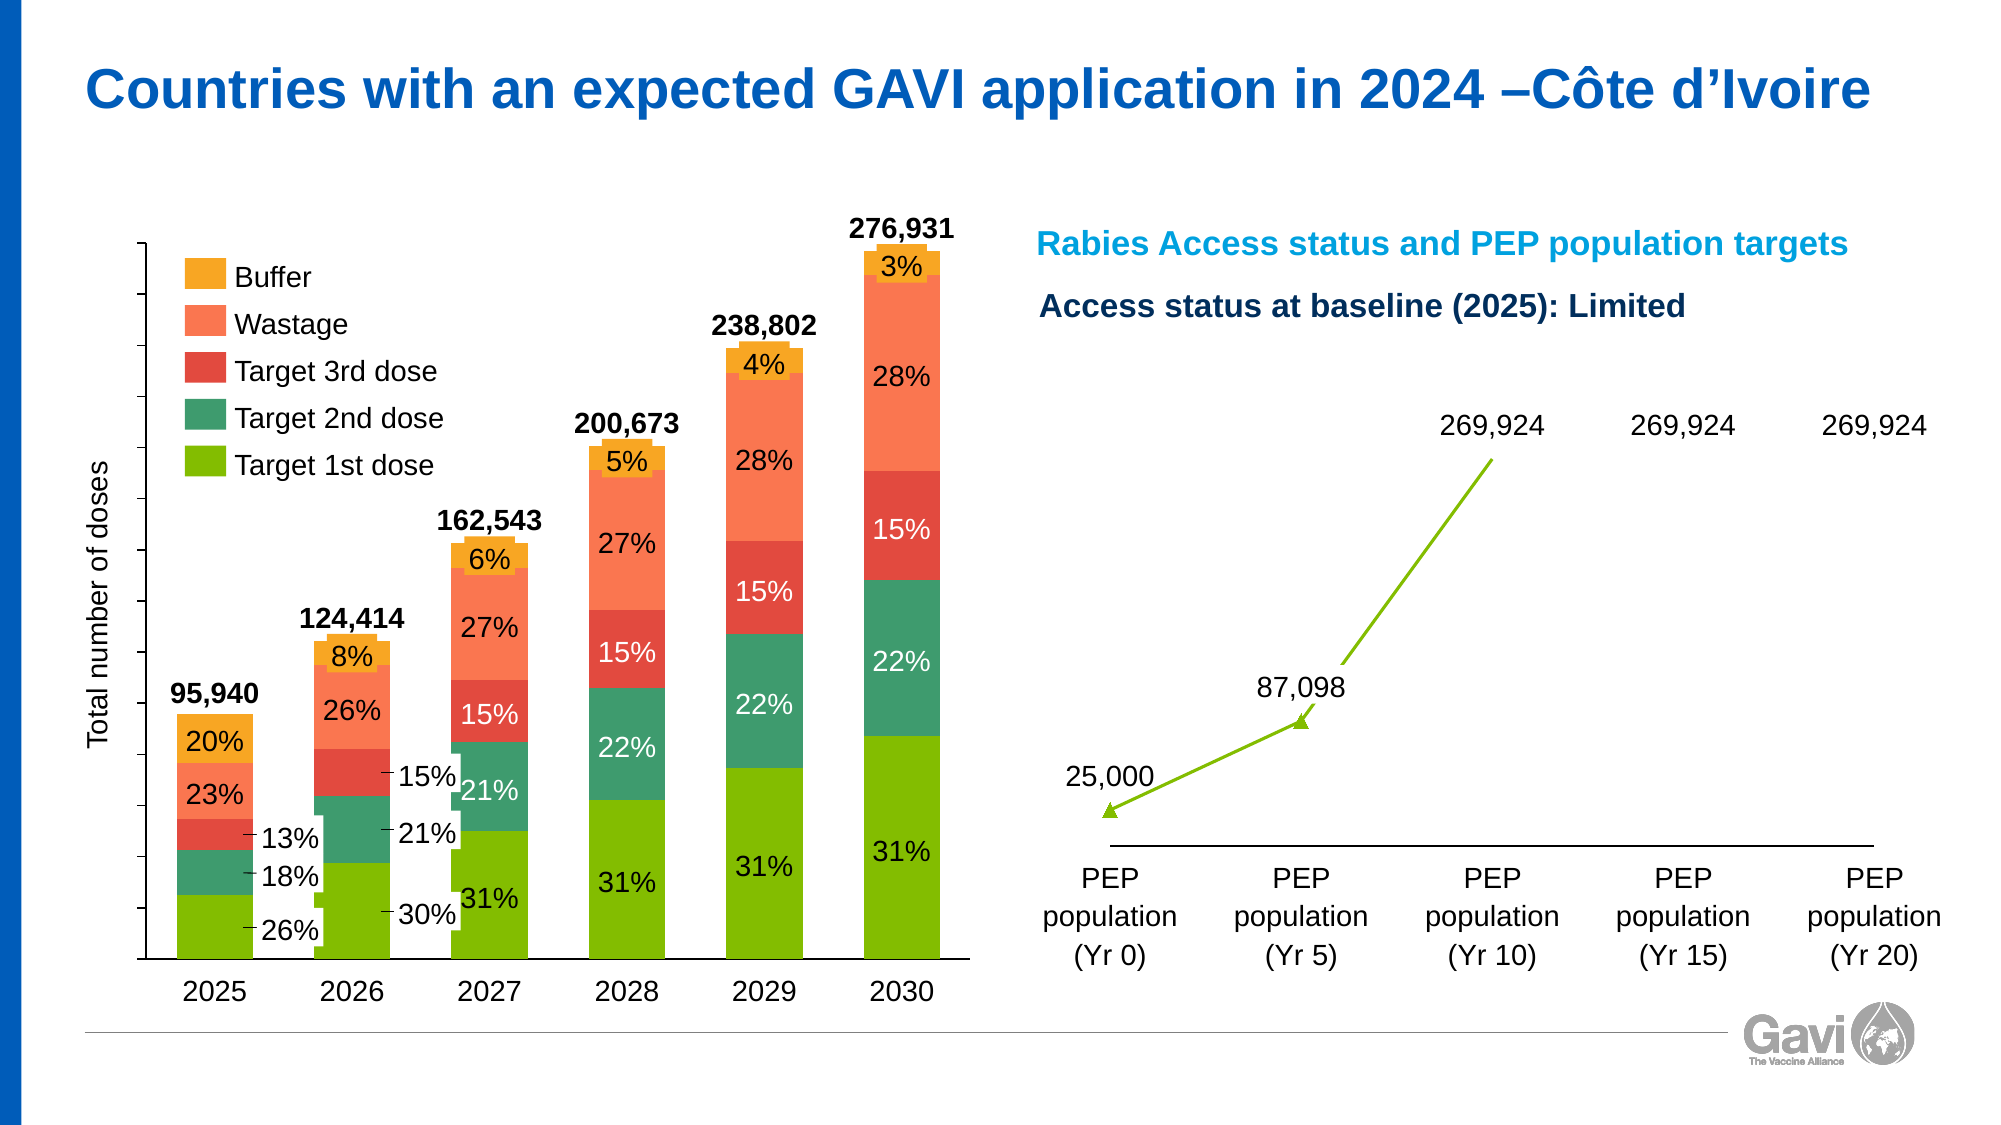

# Countries with an expected GAVI application in 2024 –Côte d’Ivoire
276,931
Rabies Access status and PEP population targets

### Chart

| Category |  |  |  |  |  |
|---|---|---|---|---|---|
3%
Buffer

Access status at baseline (2025): Limited
Wastage
238,802

4%
Target 3rd dose

28%
Target 2nd dose

200,673
269,924
269,924
269,924
28%
5%
Target 1st dose

### Chart

| Category |  |
|---|---|
Total number of doses
162,543
15%
27%
6%
15%
124,414
27%
15%
8%
22%
87,098
95,940
22%
26%
15%
20%
22%
15%
25,000
21%
23%
21%
13%
31%
31%
18%
PEP population (Yr 0)
PEP population (Yr 5)
PEP population (Yr 10)
PEP population (Yr 15)
PEP population (Yr 20)
31%
31%
30%
26%
2025
2026
2027
2028
2029
2030